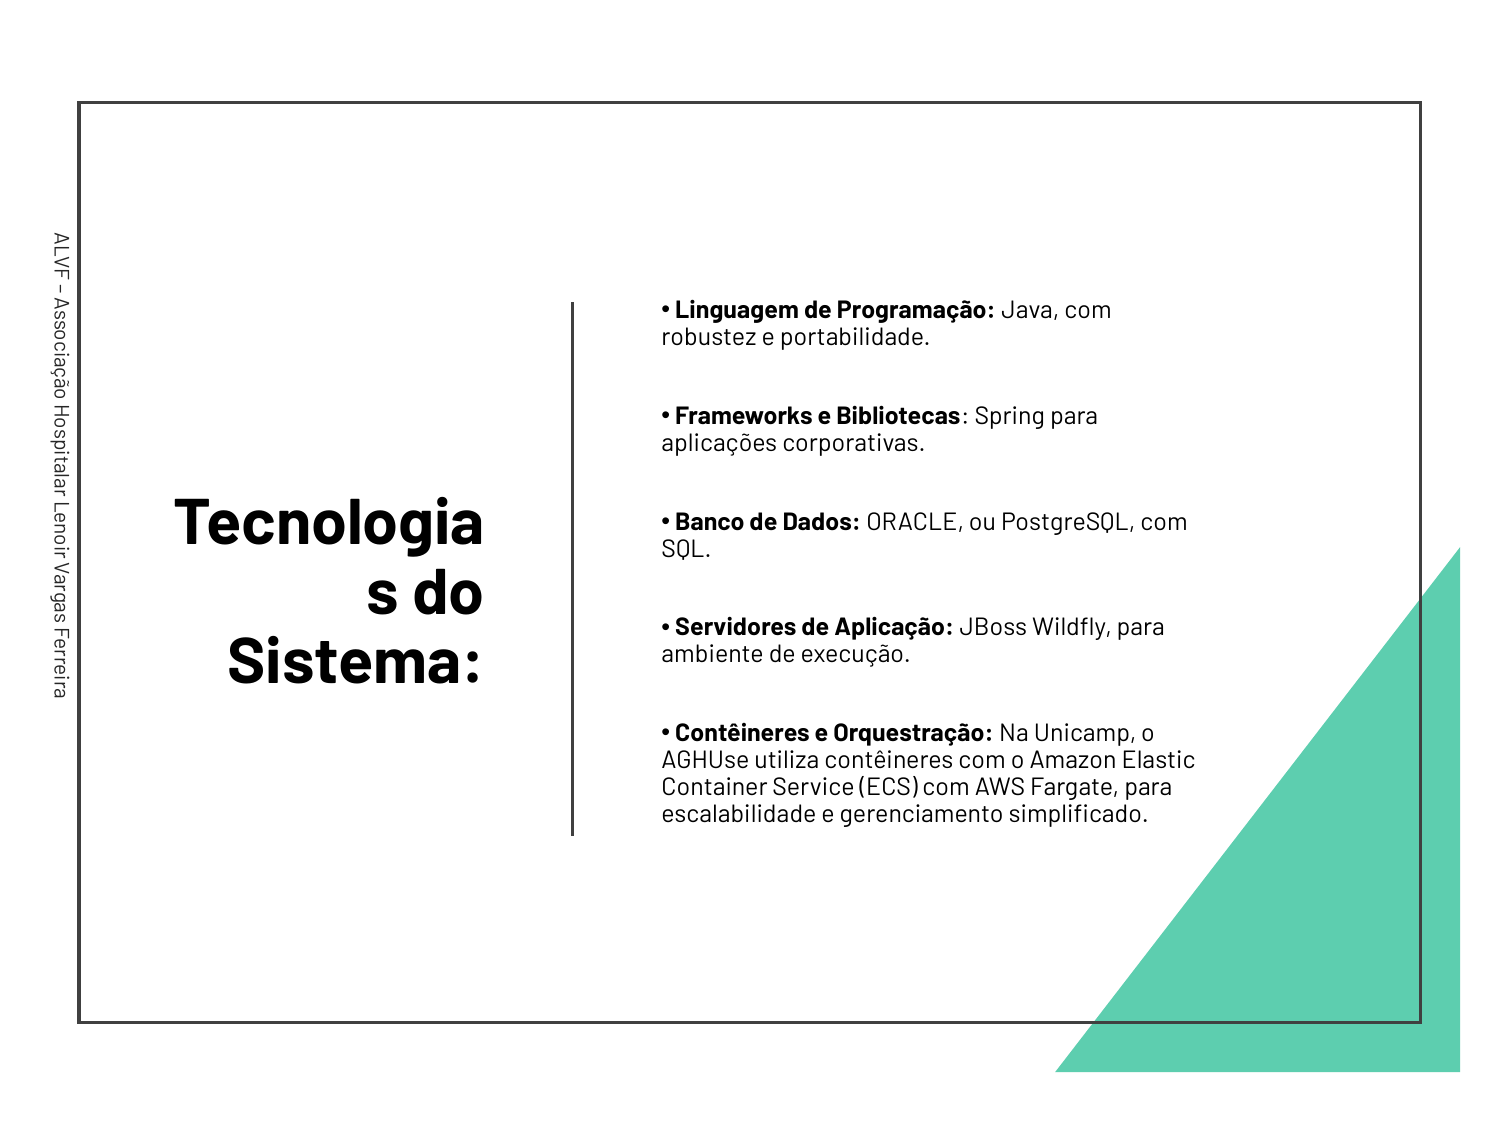

# Tecnologias do Sistema:
 Linguagem de Programação: Java, com robustez e portabilidade.

 Frameworks e Bibliotecas: Spring para aplicações corporativas.

 Banco de Dados: ORACLE, ou PostgreSQL, com SQL.

 Servidores de Aplicação: JBoss Wildfly, para ambiente de execução.

 Contêineres e Orquestração: Na Unicamp, o AGHUse utiliza contêineres com o Amazon Elastic Container Service (ECS) com AWS Fargate, para  escalabilidade e gerenciamento simplificado.
ALVF – Associação Hospitalar Lenoir Vargas Ferreira